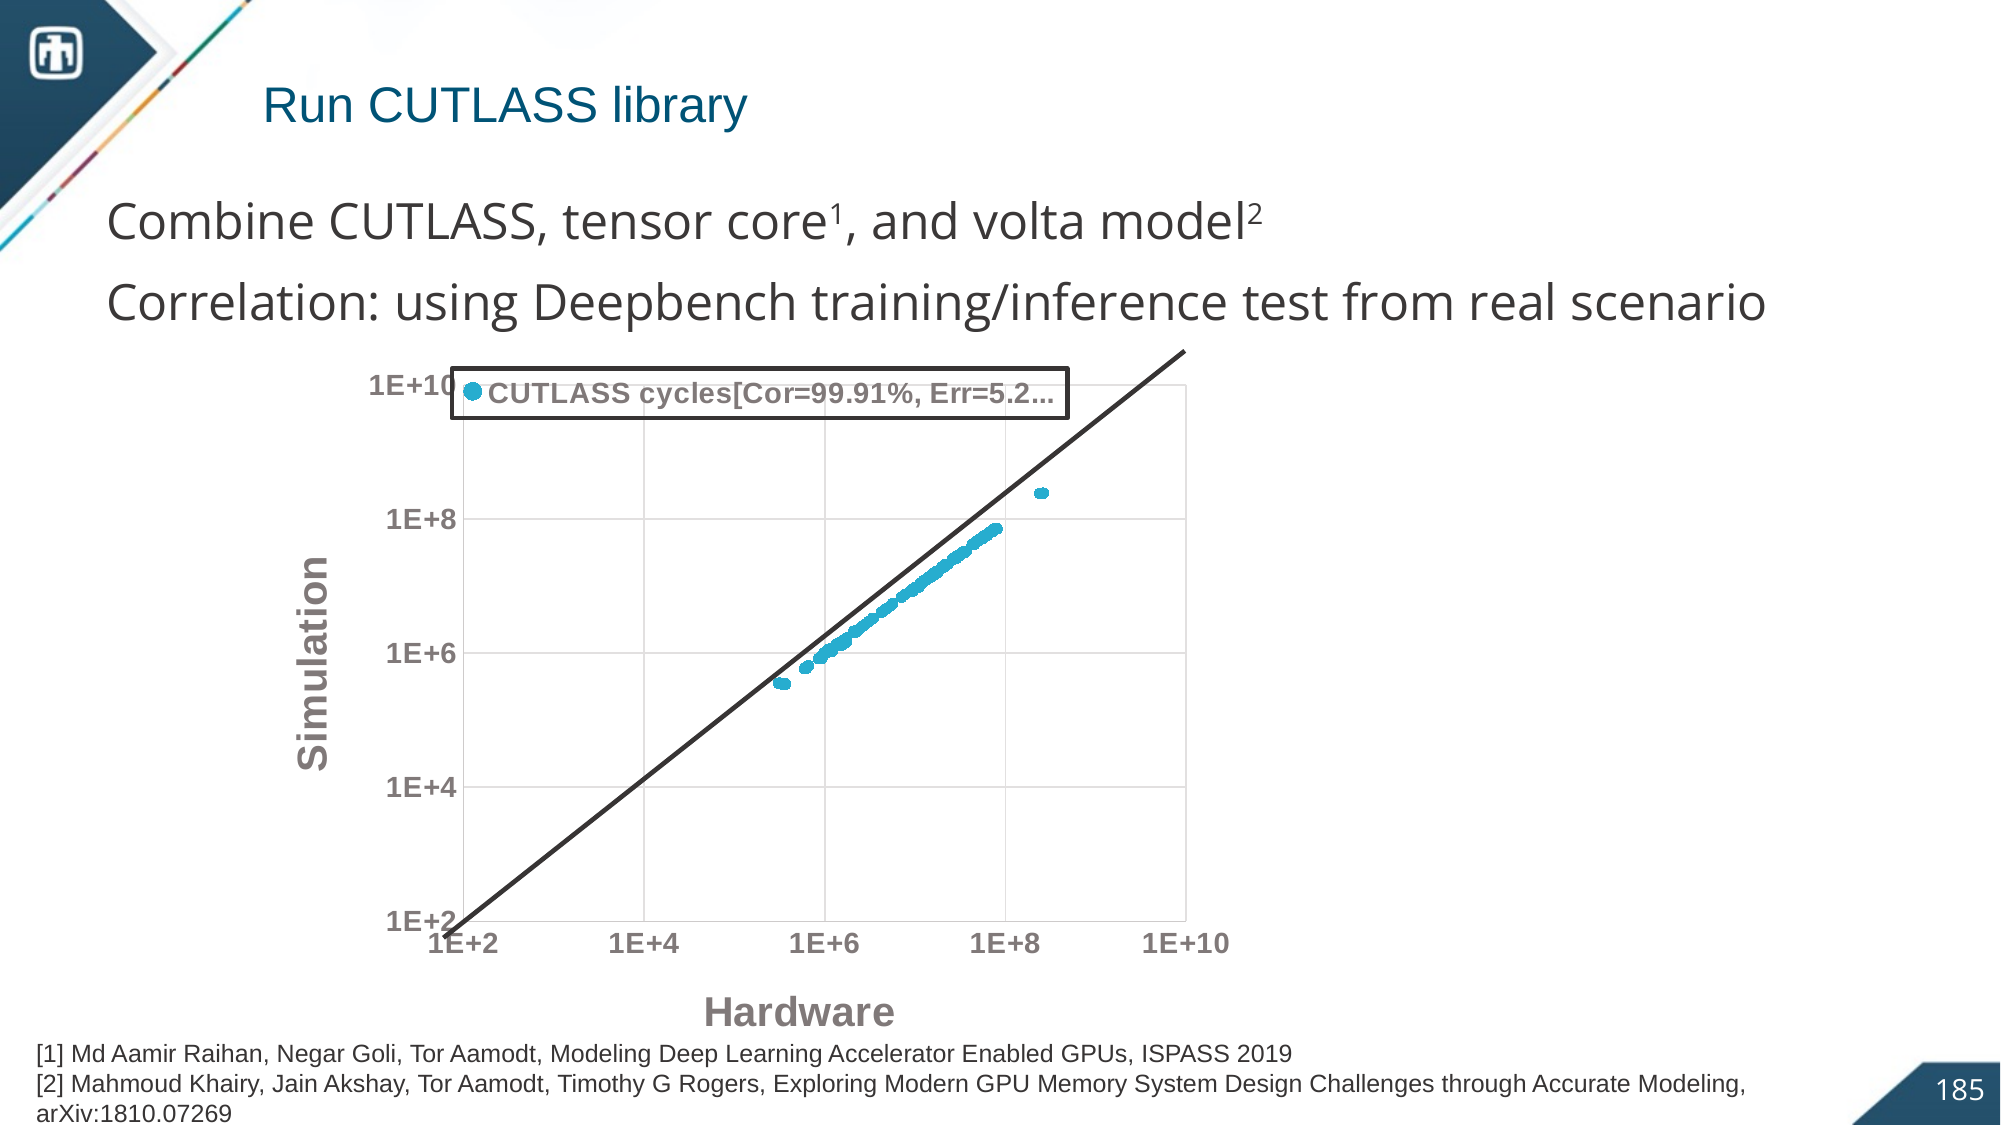

# Run CUTLASS library
Combine CUTLASS, tensor core1, and volta model2
Correlation: using Deepbench training/inference test from real scenario

### Chart

| Category | CUTLASS cycles[Cor=99.91%, Err=5.22%] |
|---|---|
[1] Md Aamir Raihan, Negar Goli, Tor Aamodt, Modeling Deep Learning Accelerator Enabled GPUs, ISPASS 2019
[2] Mahmoud Khairy, Jain Akshay, Tor Aamodt, Timothy G Rogers, Exploring Modern GPU Memory System Design Challenges through Accurate Modeling, arXiv:1810.07269
185